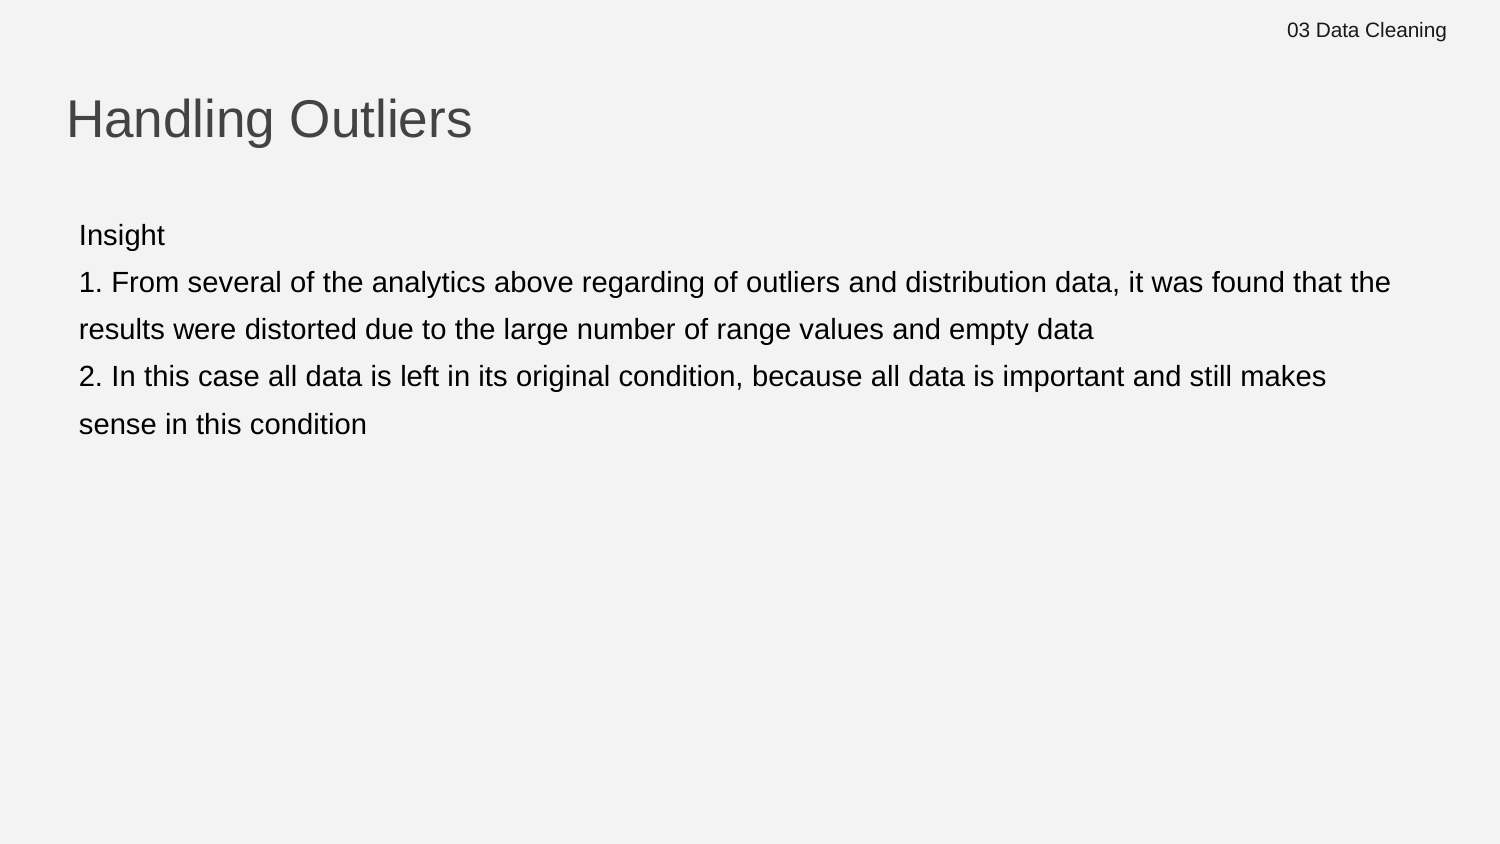

03 Data Cleaning
# Handling Outliers
Insight
1. From several of the analytics above regarding of outliers and distribution data, it was found that the results were distorted due to the large number of range values and empty data
2. In this case all data is left in its original condition, because all data is important and still makes sense in this condition